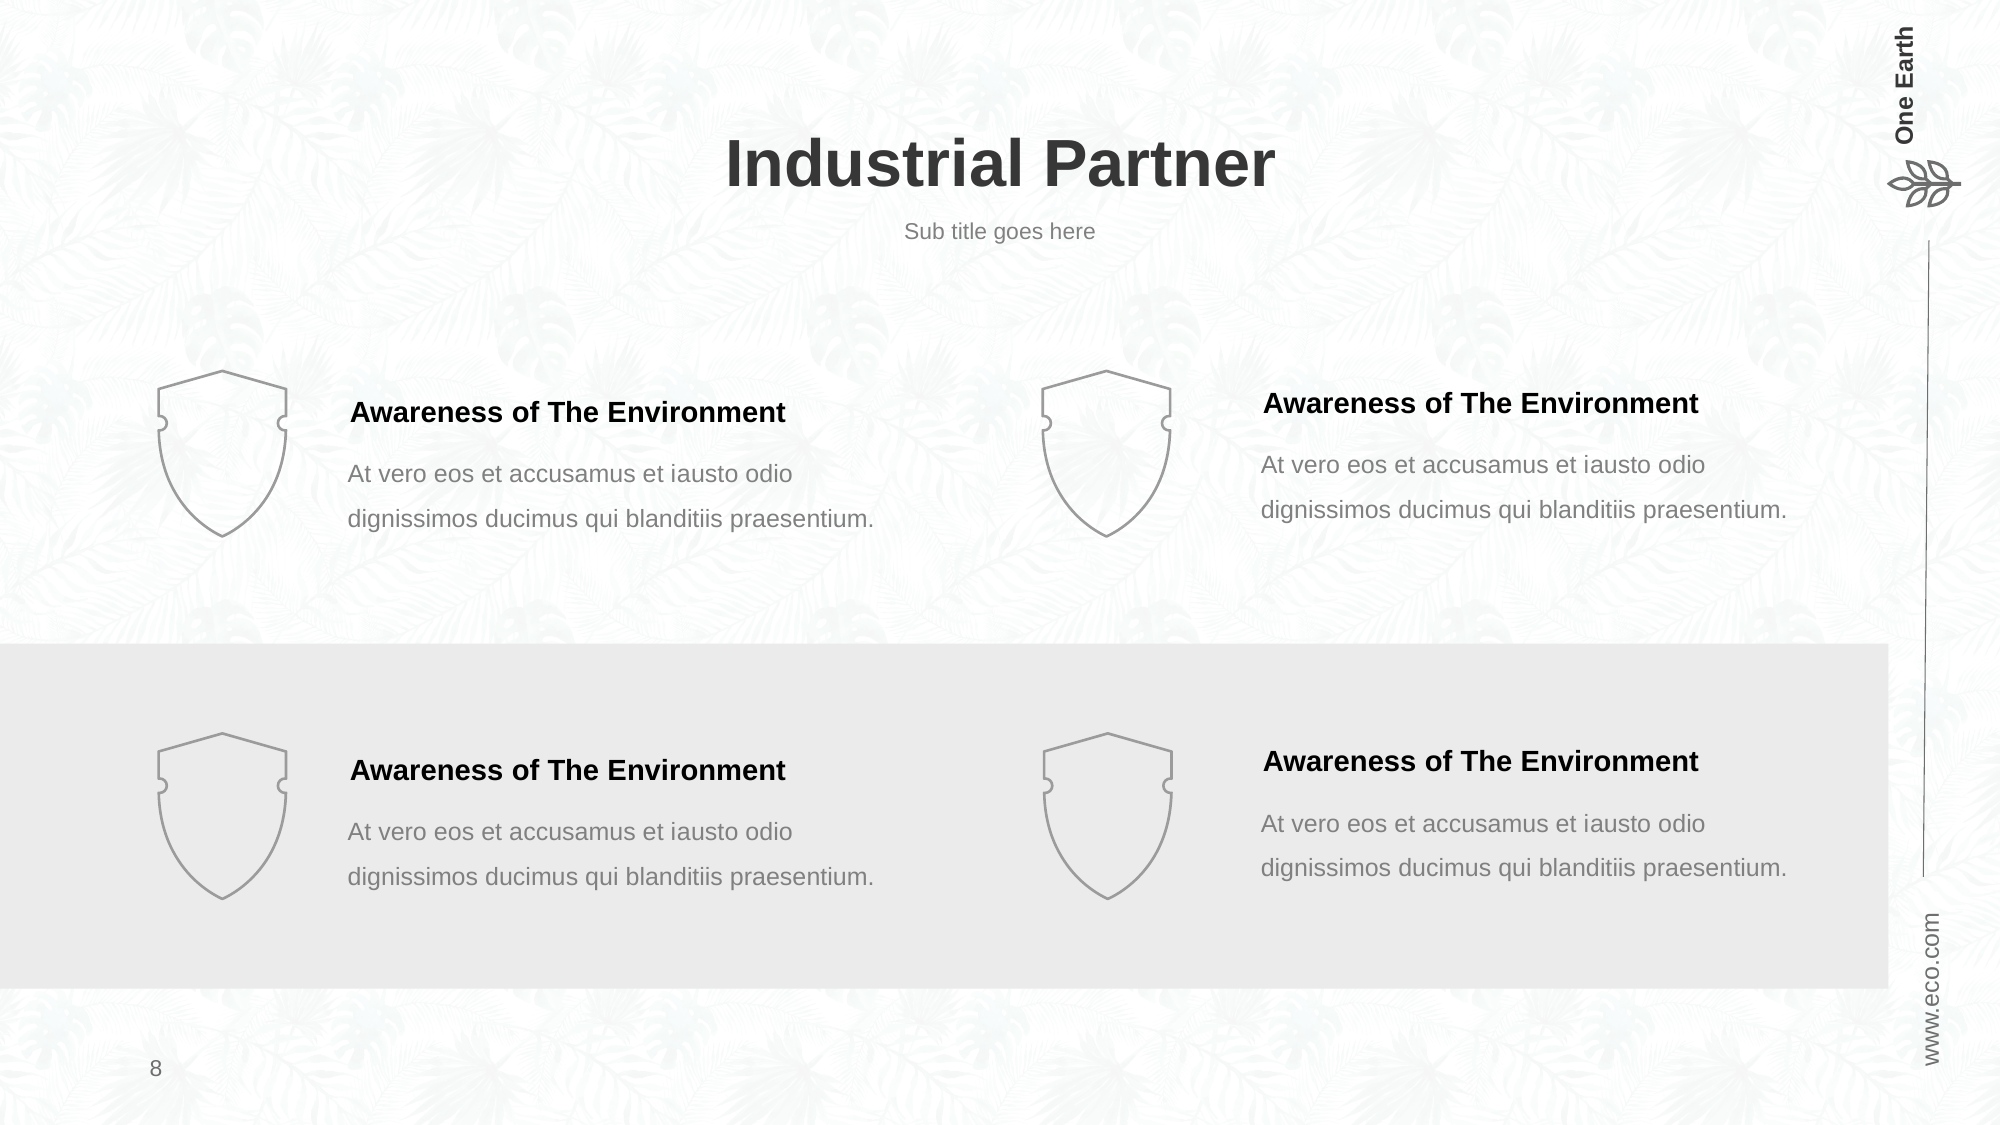

# Industrial Partner
Sub title goes here

Awareness of The Environment
At vero eos et accusamus et iausto odio dignissimos ducimus qui blanditiis praesentium.
Awareness of The Environment
At vero eos et accusamus et iausto odio dignissimos ducimus qui blanditiis praesentium.

Awareness of The Environment
At vero eos et accusamus et iausto odio dignissimos ducimus qui blanditiis praesentium.
Awareness of The Environment
At vero eos et accusamus et iausto odio dignissimos ducimus qui blanditiis praesentium.
8